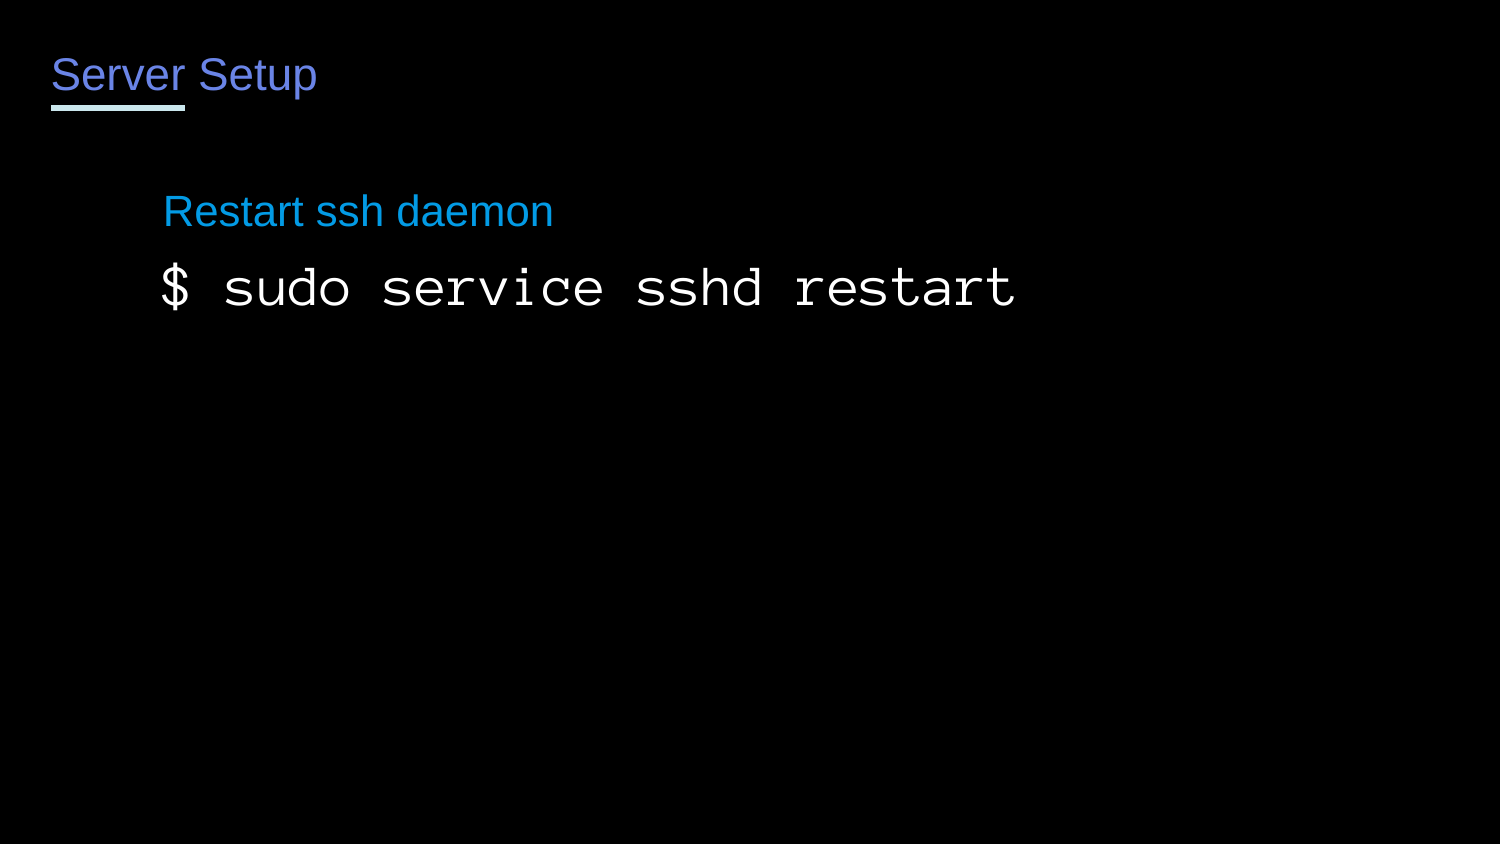

Server Setup
Restart ssh daemon
$ sudo service sshd restart